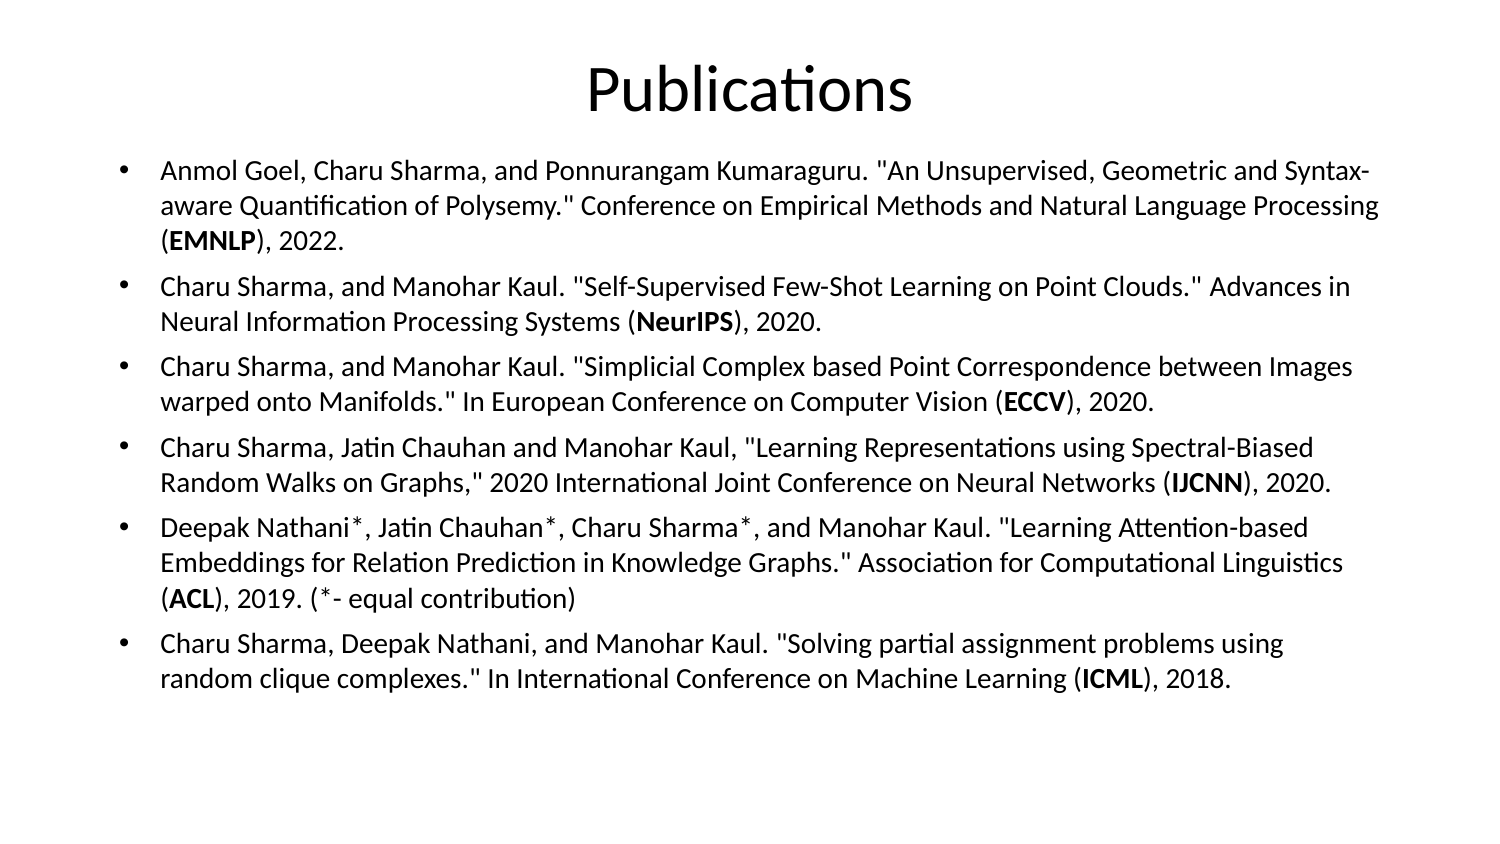

# Publications
Anmol Goel, Charu Sharma, and Ponnurangam Kumaraguru. "An Unsupervised, Geometric and Syntax-aware Quantification of Polysemy." Conference on Empirical Methods and Natural Language Processing (EMNLP), 2022.
Charu Sharma, and Manohar Kaul. "Self-Supervised Few-Shot Learning on Point Clouds." Advances in Neural Information Processing Systems (NeurIPS), 2020.
Charu Sharma, and Manohar Kaul. "Simplicial Complex based Point Correspondence between Images warped onto Manifolds." In European Conference on Computer Vision (ECCV), 2020.
Charu Sharma, Jatin Chauhan and Manohar Kaul, "Learning Representations using Spectral-Biased Random Walks on Graphs," 2020 International Joint Conference on Neural Networks (IJCNN), 2020.
Deepak Nathani*, Jatin Chauhan*, Charu Sharma*, and Manohar Kaul. "Learning Attention-based Embeddings for Relation Prediction in Knowledge Graphs." Association for Computational Linguistics (ACL), 2019. (*- equal contribution)
Charu Sharma, Deepak Nathani, and Manohar Kaul. "Solving partial assignment problems using random clique complexes." In International Conference on Machine Learning (ICML), 2018.